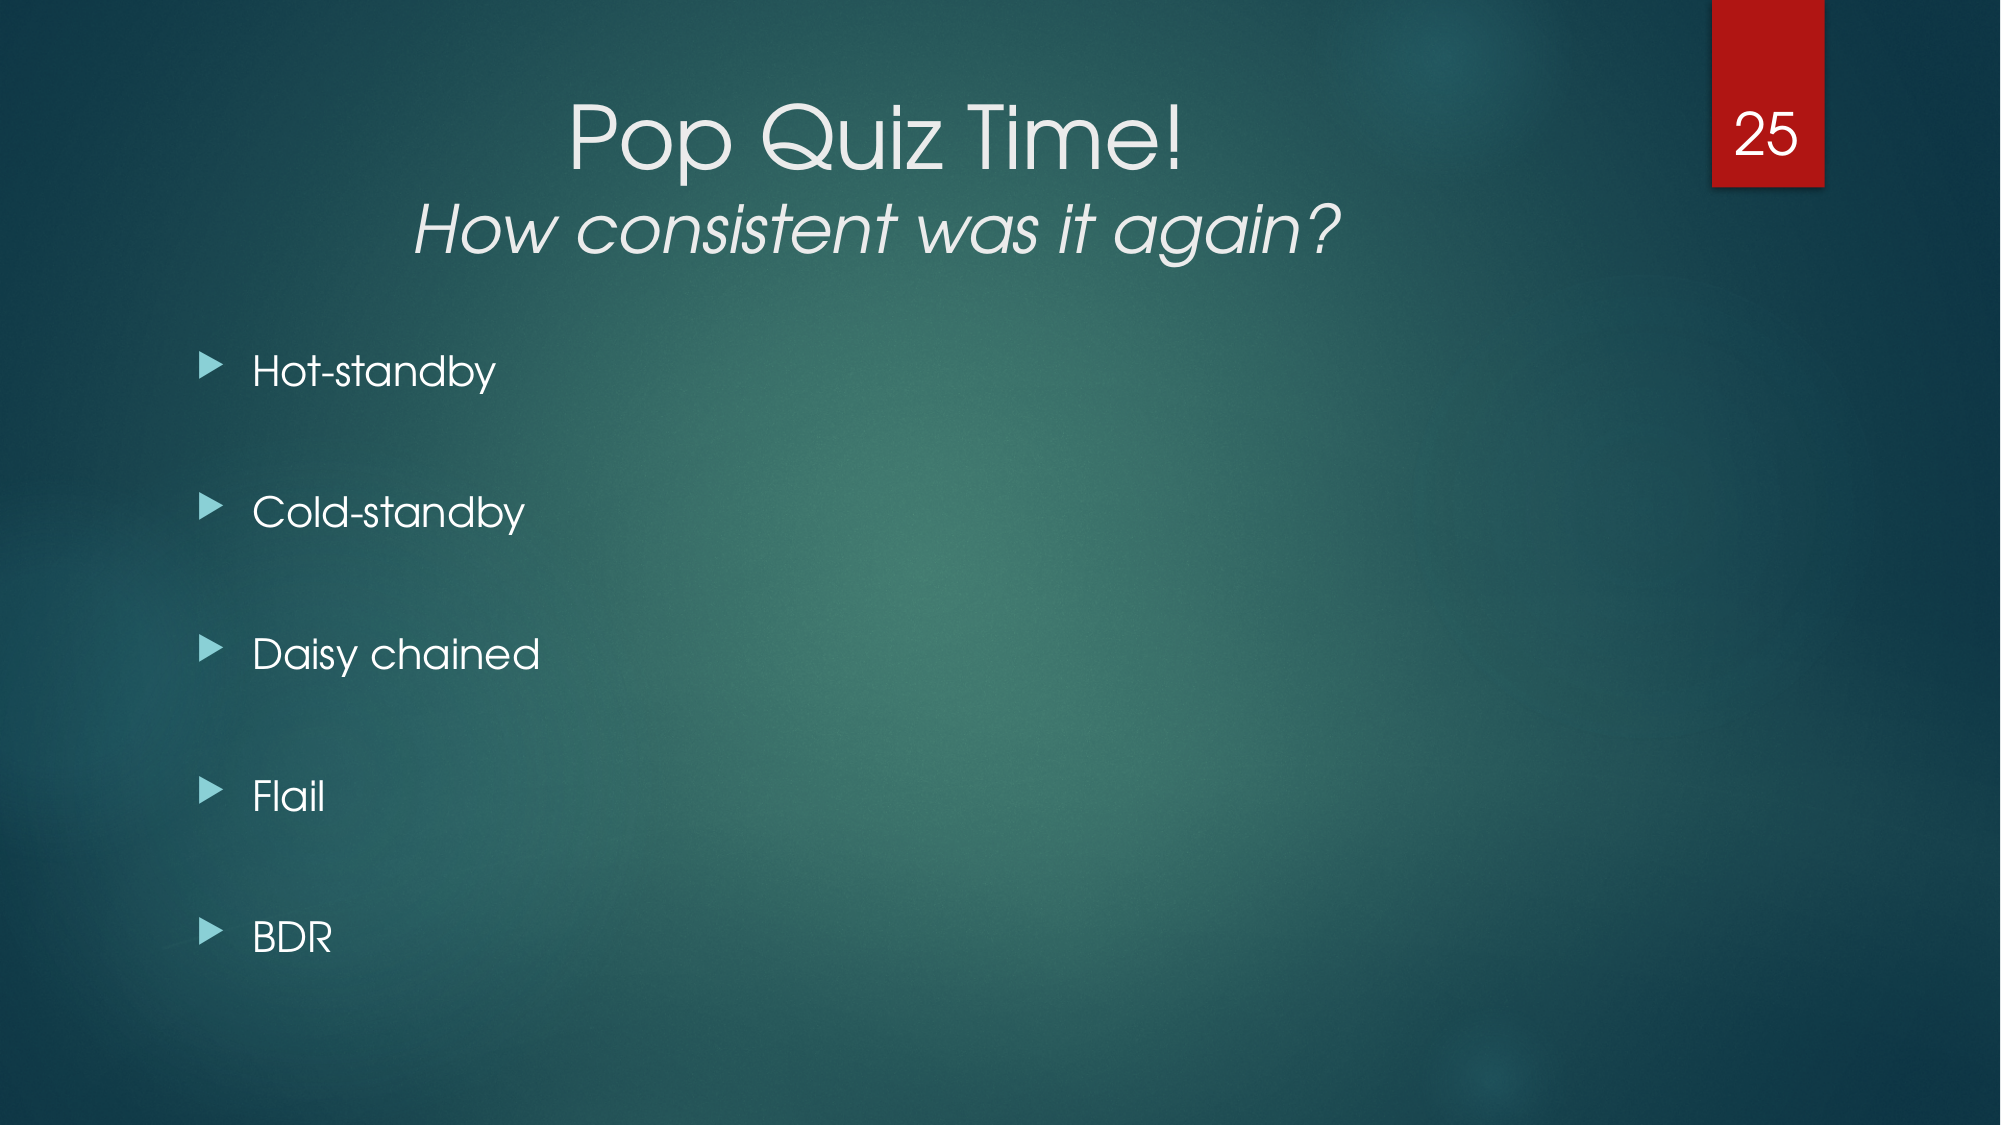

25
# Pop Quiz Time! How consistent was it again?
Hot-standby

Cold-standby

Daisy chained

Flail

BDR